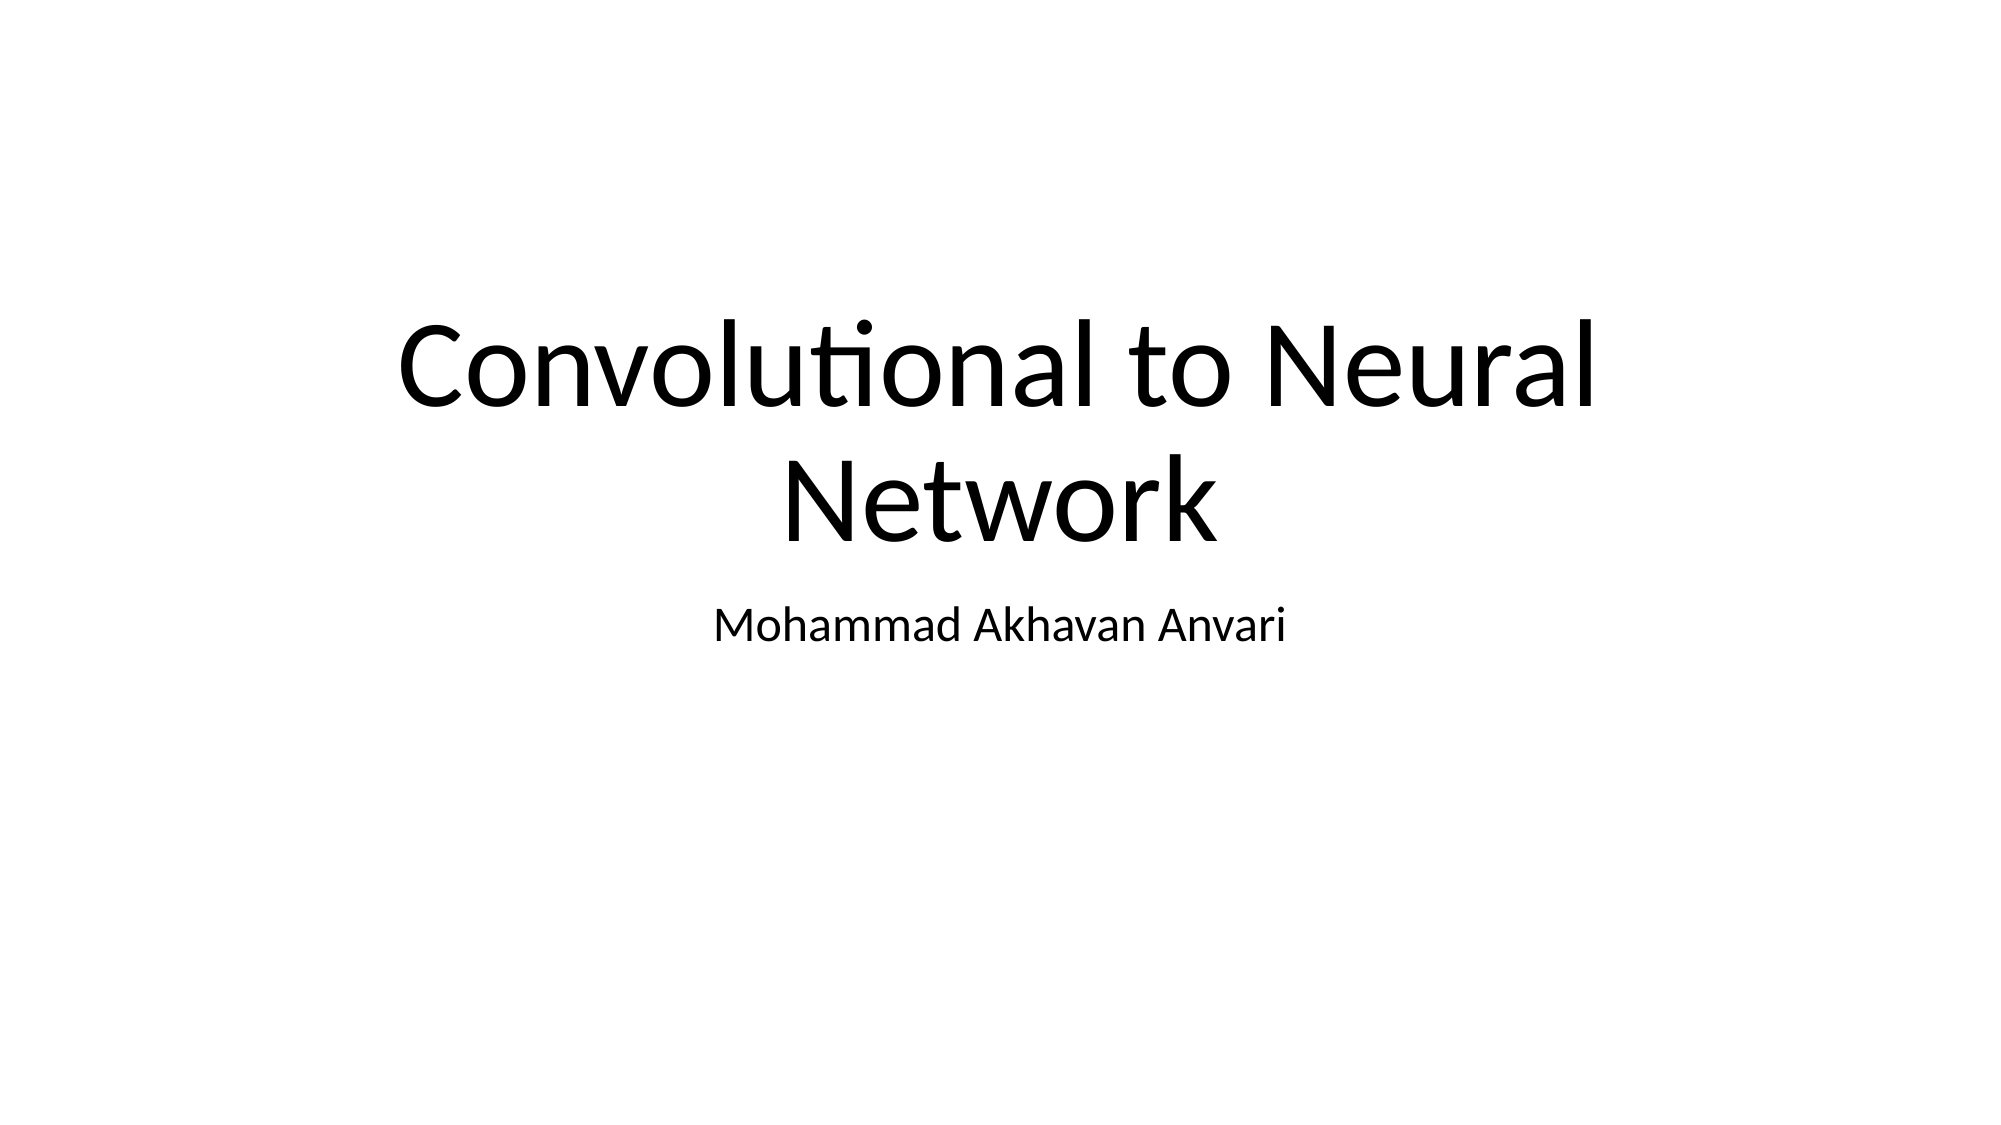

# Convolutional to Neural Network
Mohammad Akhavan Anvari